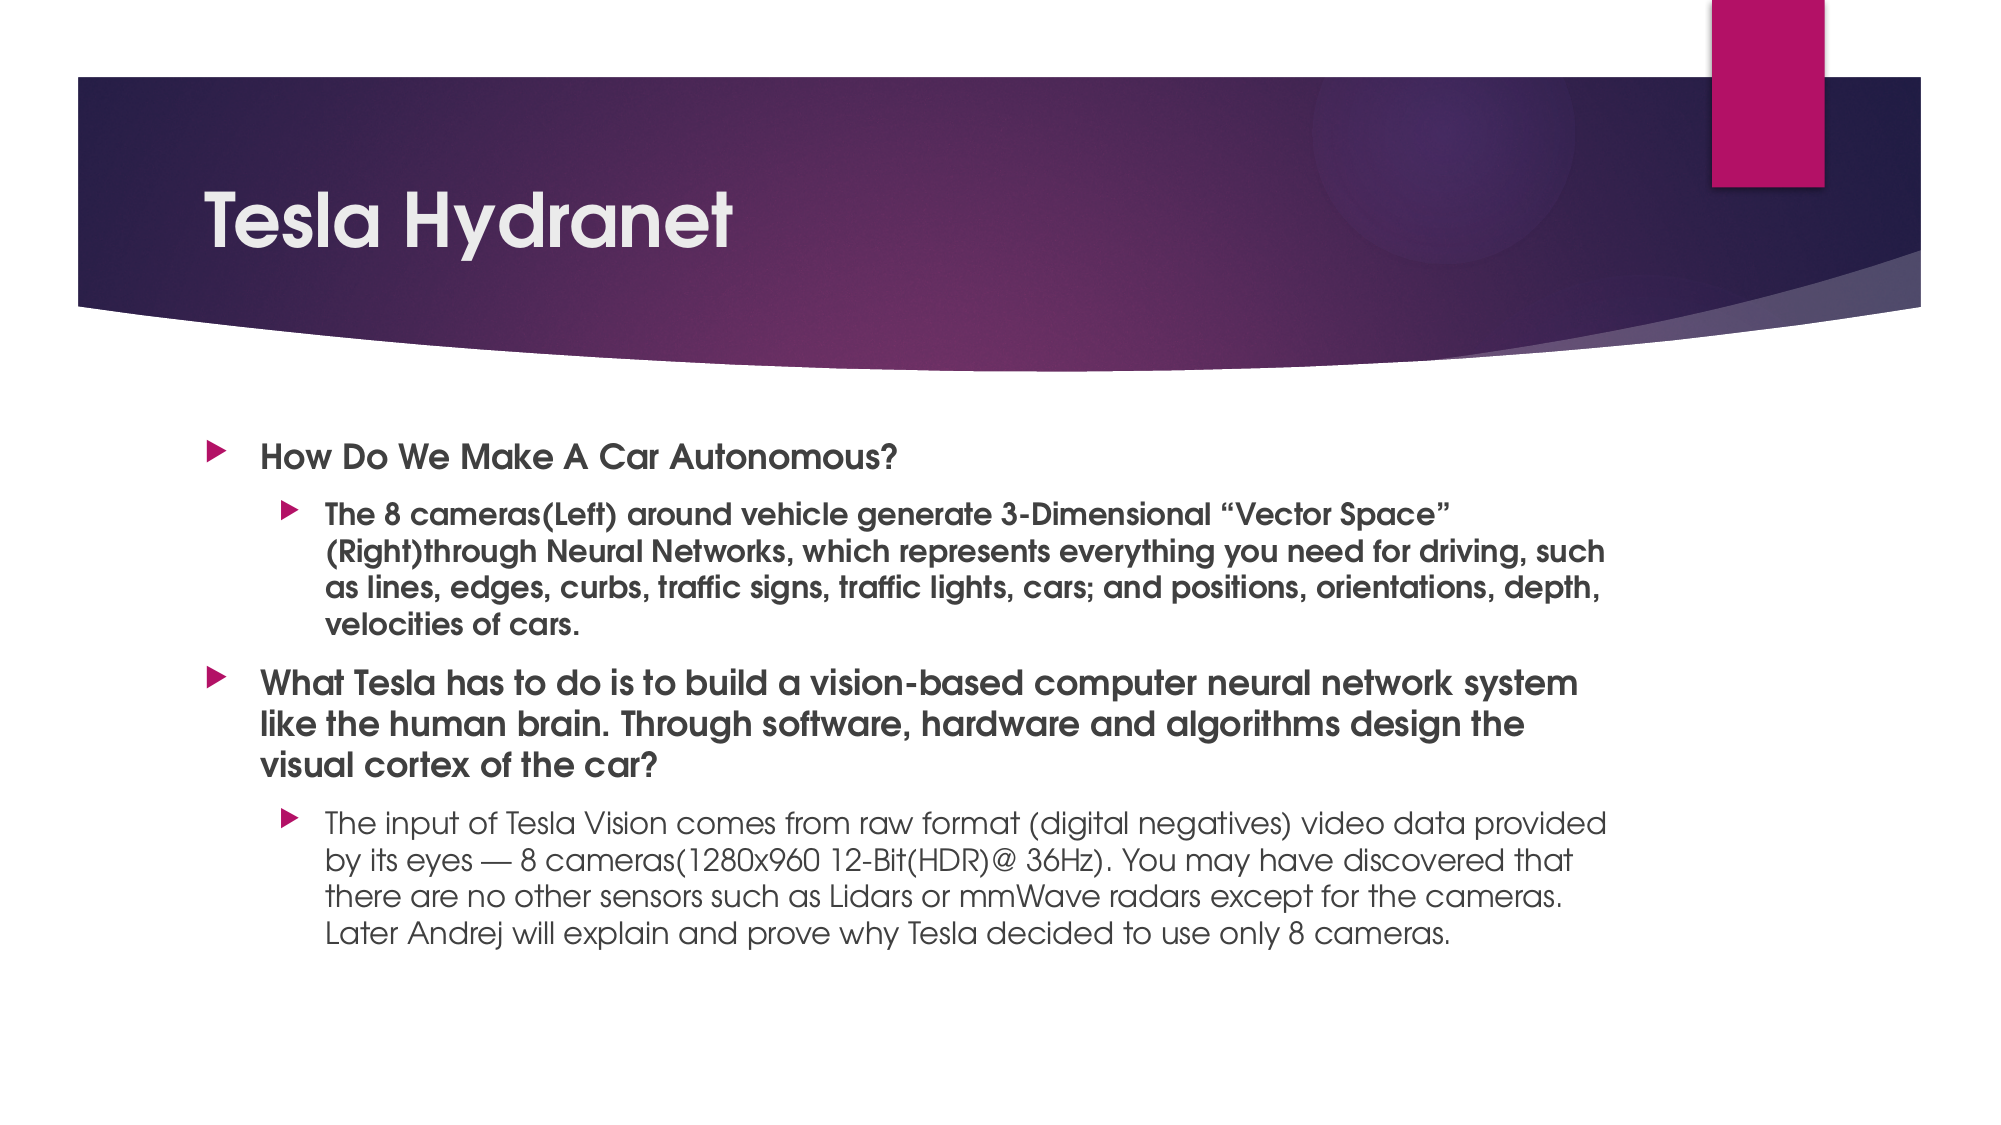

# Tesla Hydranet
How Do We Make A Car Autonomous?
The 8 cameras(Left) around vehicle generate 3-Dimensional “Vector Space” (Right)through Neural Networks, which represents everything you need for driving, such as lines, edges, curbs, traffic signs, traffic lights, cars; and positions, orientations, depth, velocities of cars.
What Tesla has to do is to build a vision-based computer neural network system like the human brain. Through software, hardware and algorithms design the visual cortex of the car?
The input of Tesla Vision comes from raw format (digital negatives) video data provided by its eyes — 8 cameras(1280x960 12-Bit(HDR)@ 36Hz). You may have discovered that there are no other sensors such as Lidars or mmWave radars except for the cameras. Later Andrej will explain and prove why Tesla decided to use only 8 cameras.